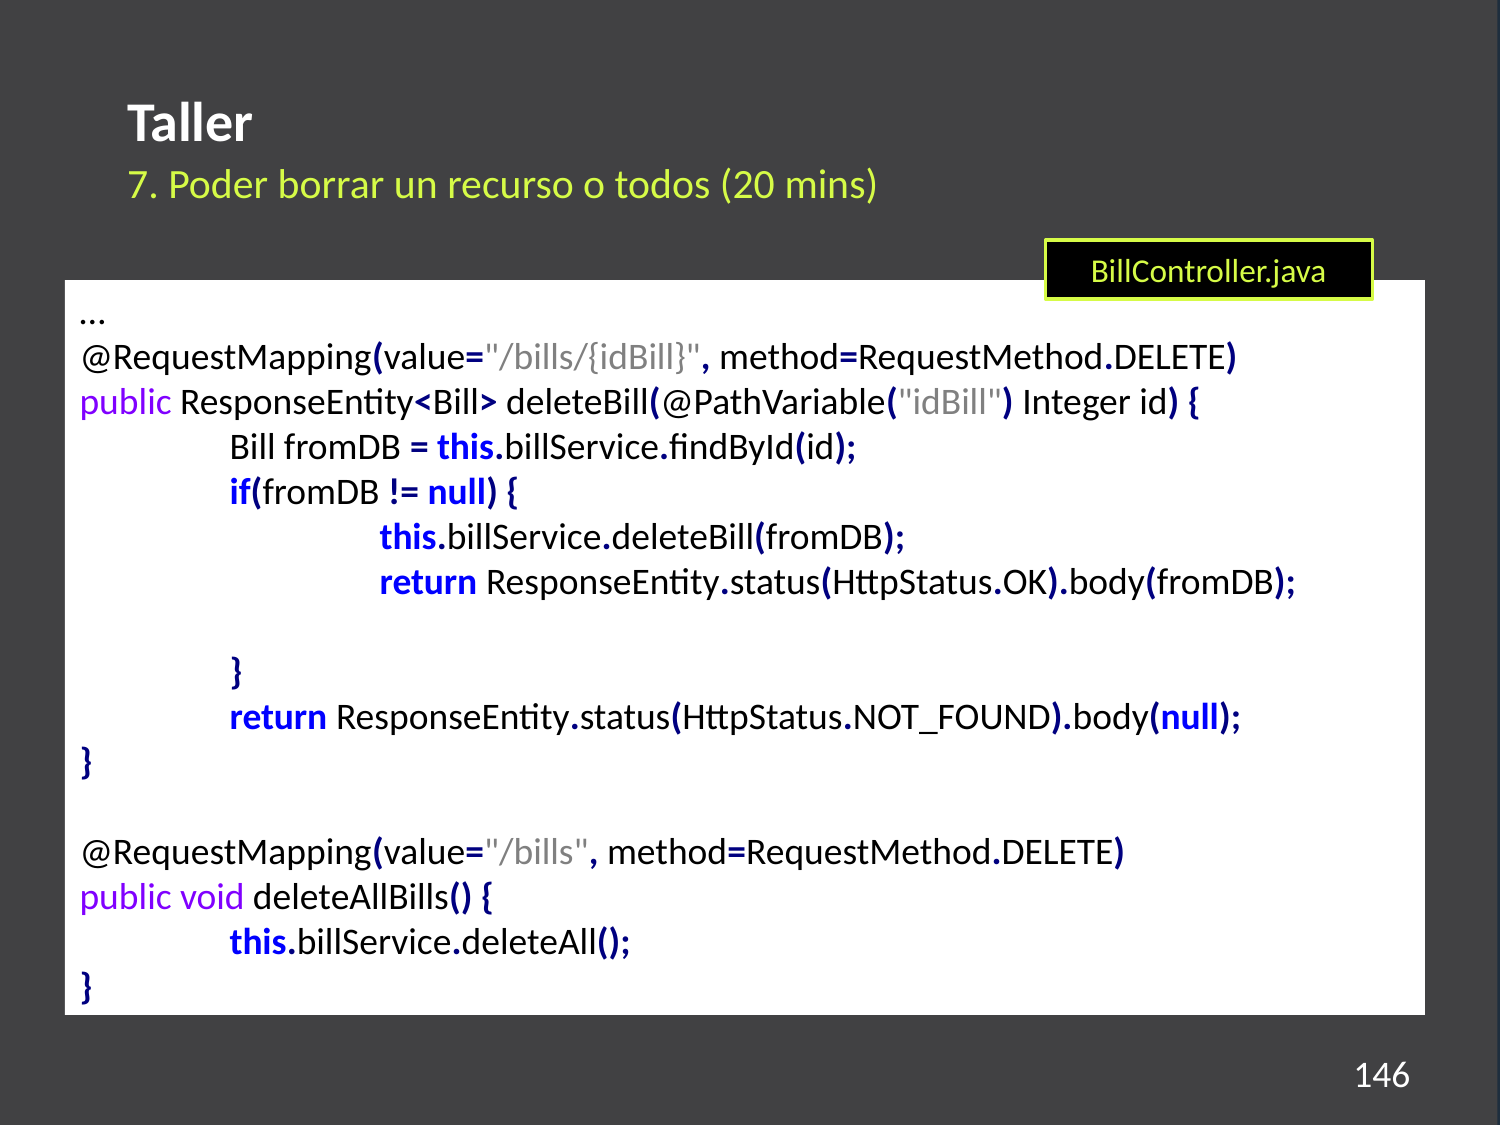

Taller
7. Poder borrar un recurso o todos (20 mins)
BillController.java
…
@RequestMapping(value="/bills/{idBill}", method=RequestMethod.DELETE)
public ResponseEntity<Bill> deleteBill(@PathVariable("idBill") Integer id) {
	Bill fromDB = this.billService.findById(id);
	if(fromDB != null) {
		this.billService.deleteBill(fromDB);
		return ResponseEntity.status(HttpStatus.OK).body(fromDB);
	}
	return ResponseEntity.status(HttpStatus.NOT_FOUND).body(null);
}

@RequestMapping(value="/bills", method=RequestMethod.DELETE)
public void deleteAllBills() {
	this.billService.deleteAll();
}
146